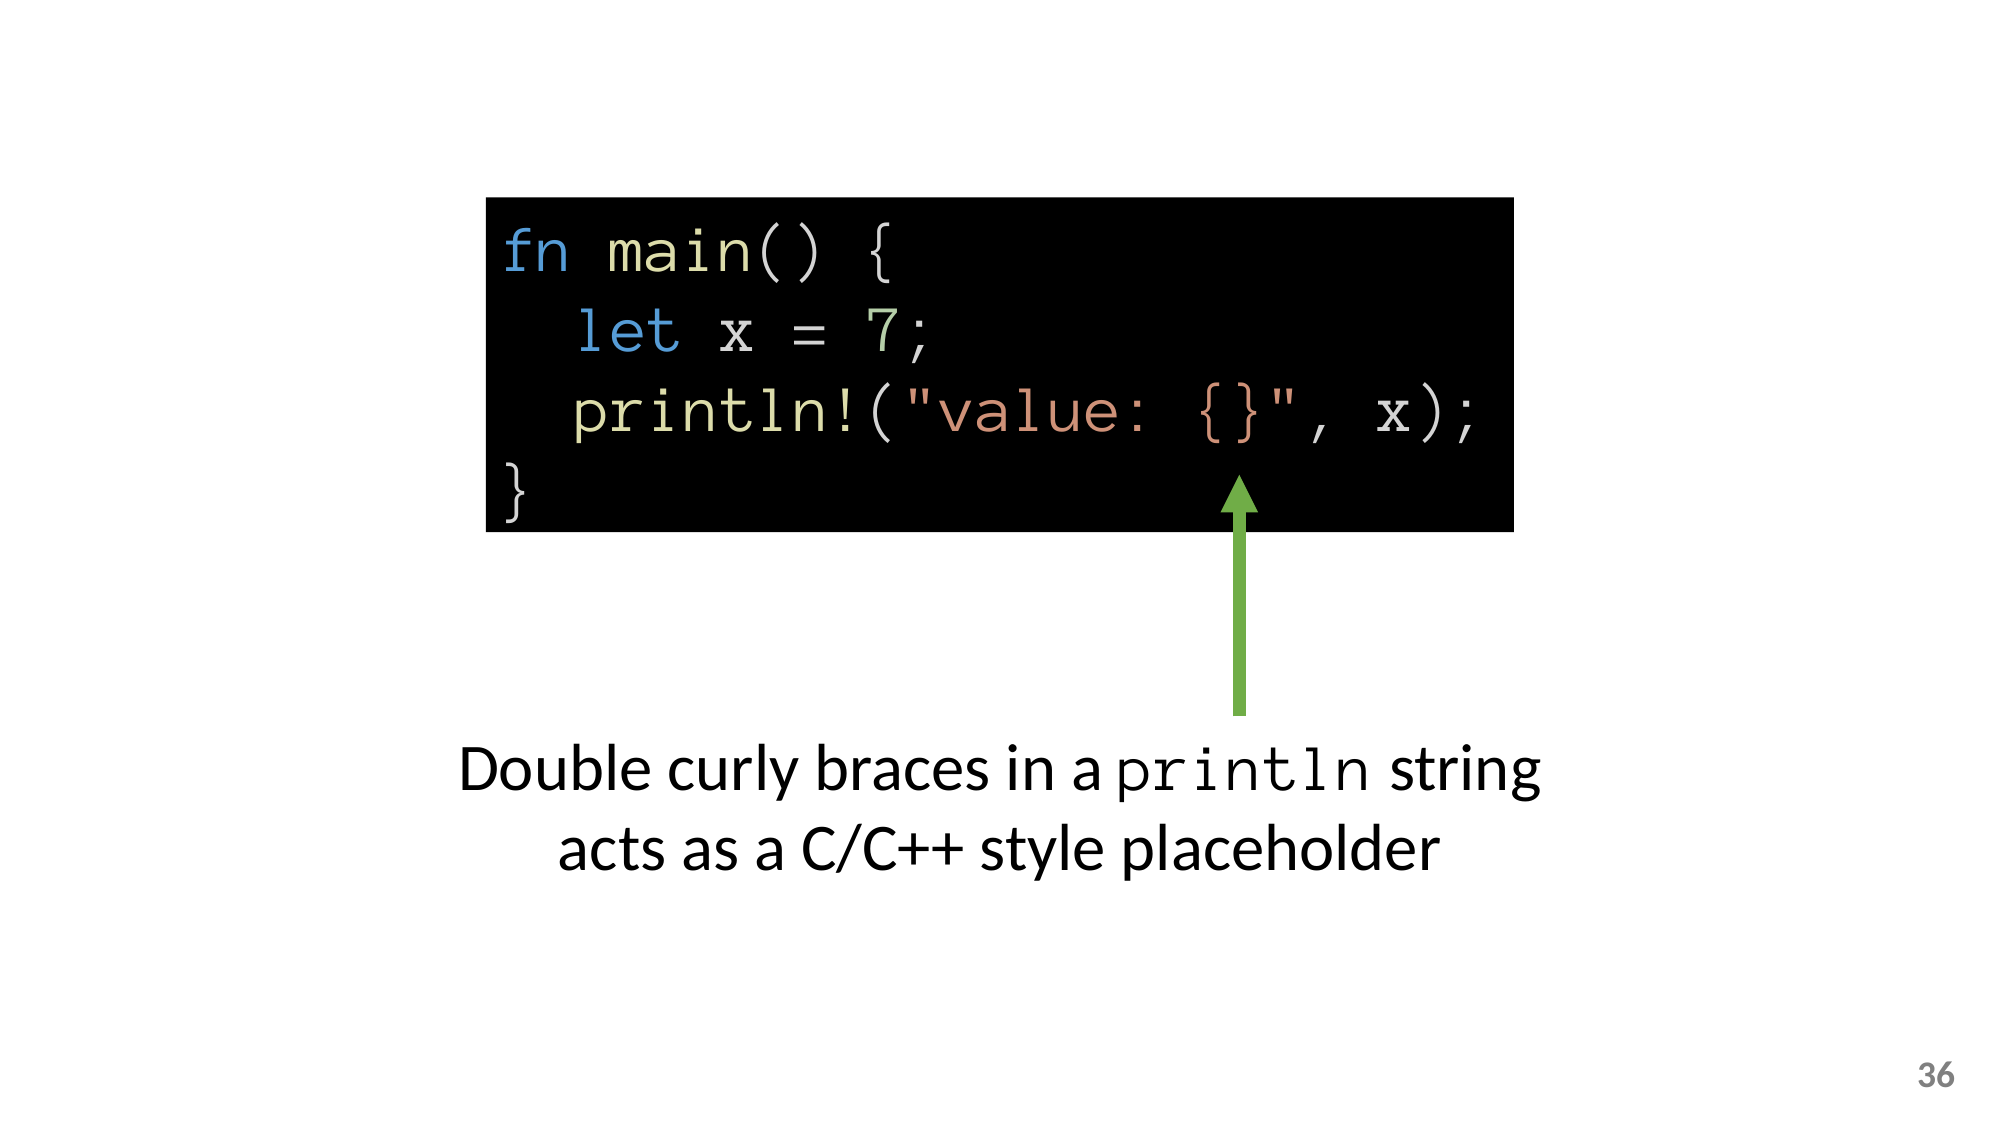

fn main() {
let x = 7;
println!("value: {}", x);
}
Double curly braces in a println string acts as a C/C++ style placeholder
36